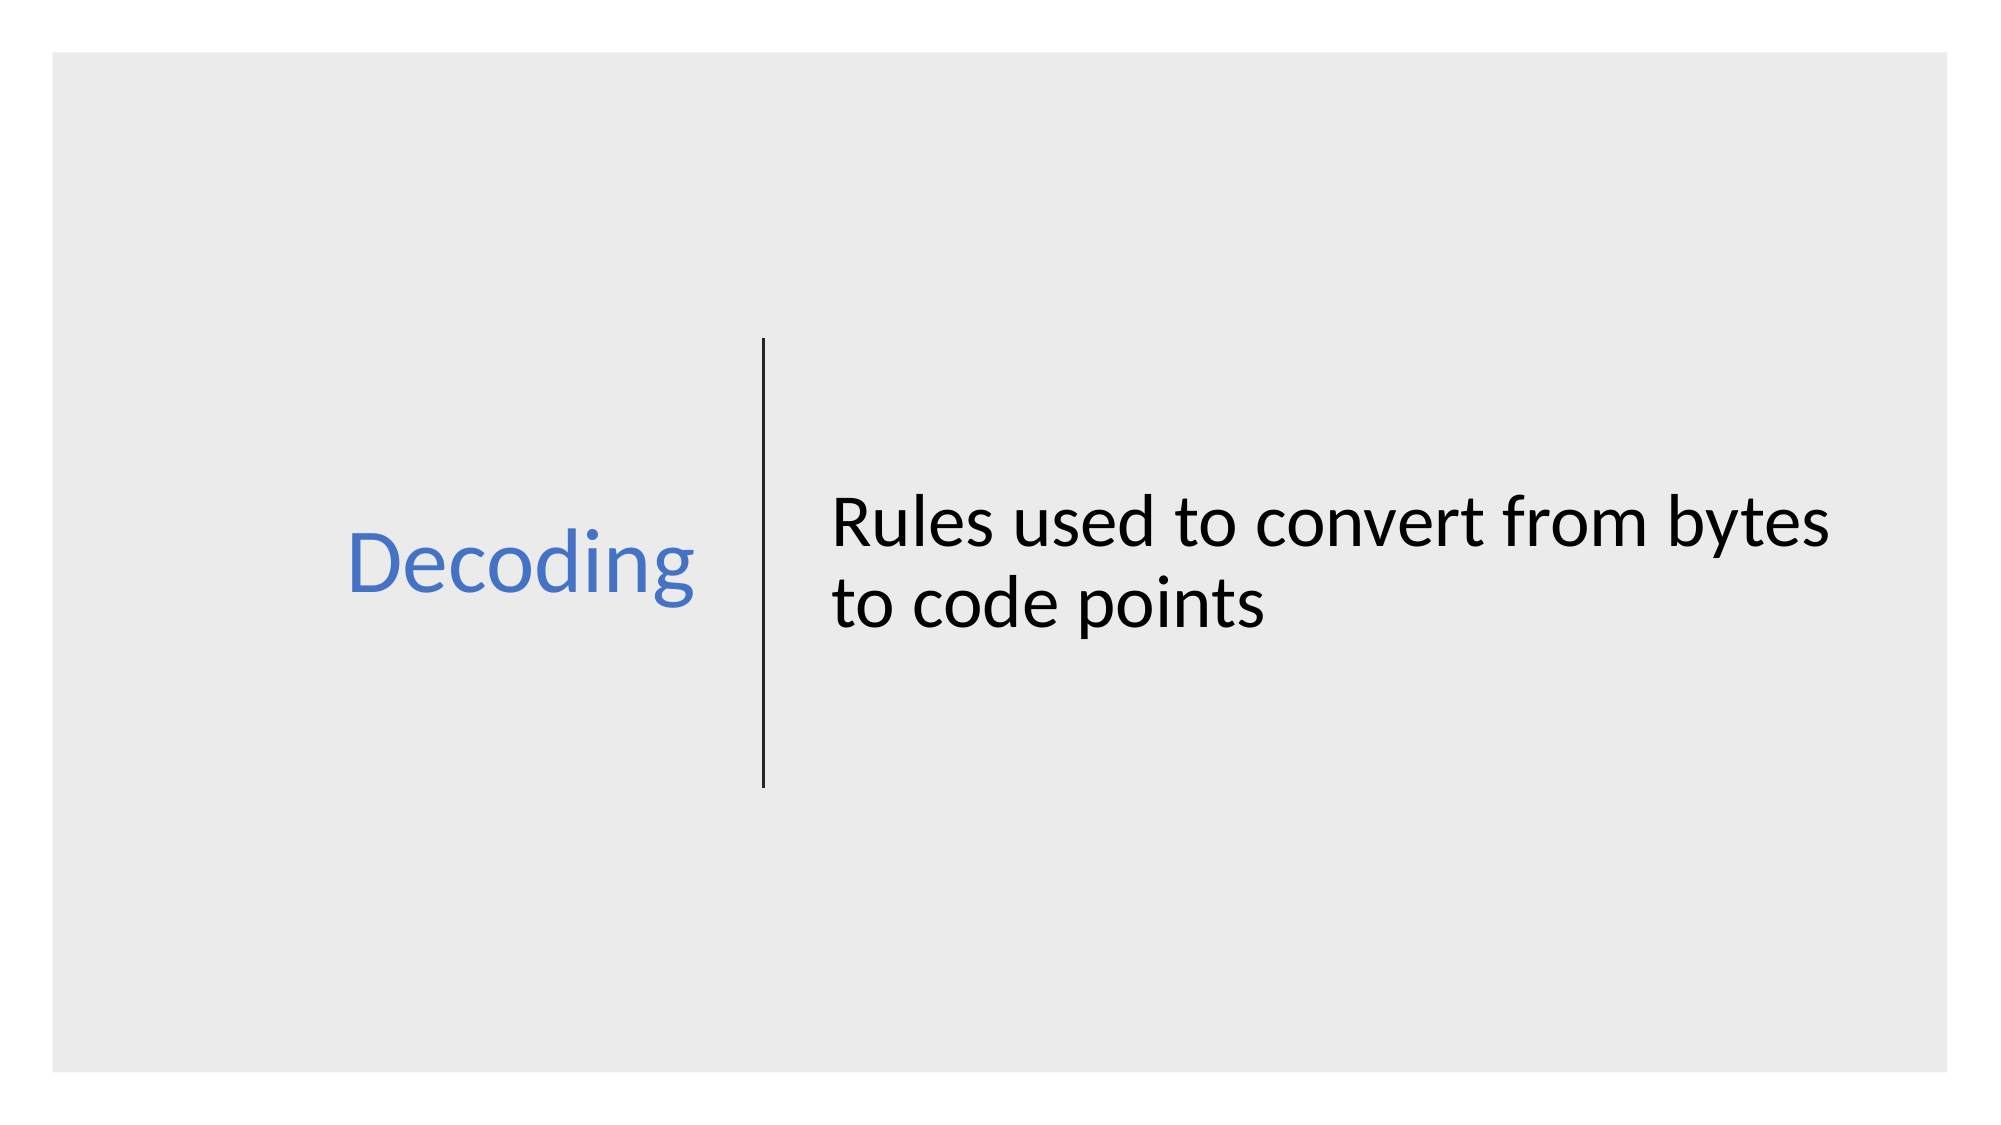

# Decoding
Rules used to convert from bytes to code points